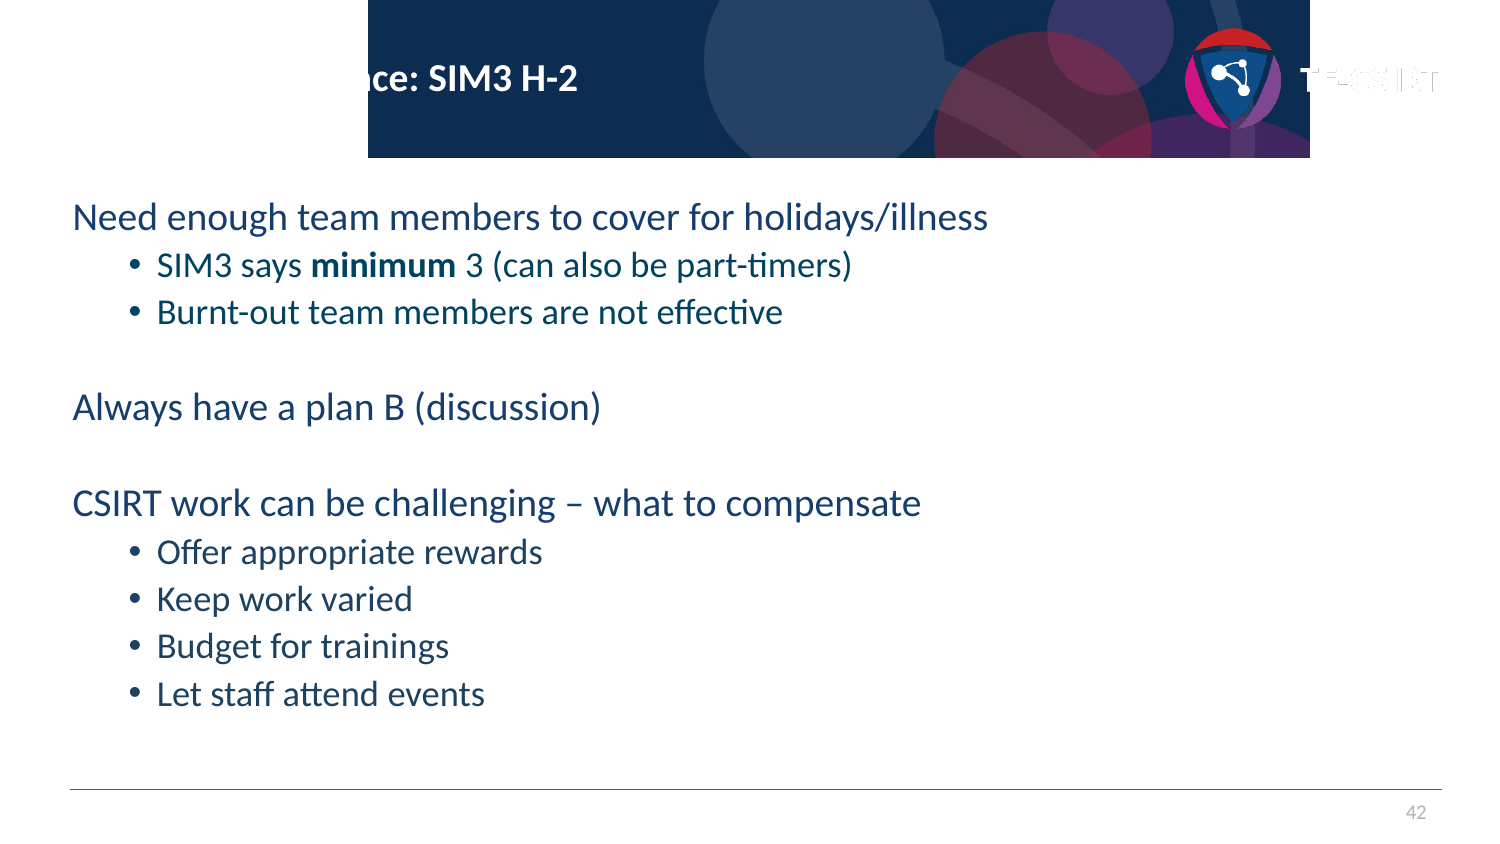

# Personnel Resilience: SIM3 H-2
Need enough team members to cover for holidays/illness
SIM3 says minimum 3 (can also be part-timers)
Burnt-out team members are not effective

Always have a plan B (discussion)

CSIRT work can be challenging – what to compensate
Offer appropriate rewards
Keep work varied
Budget for trainings
Let staff attend events

42